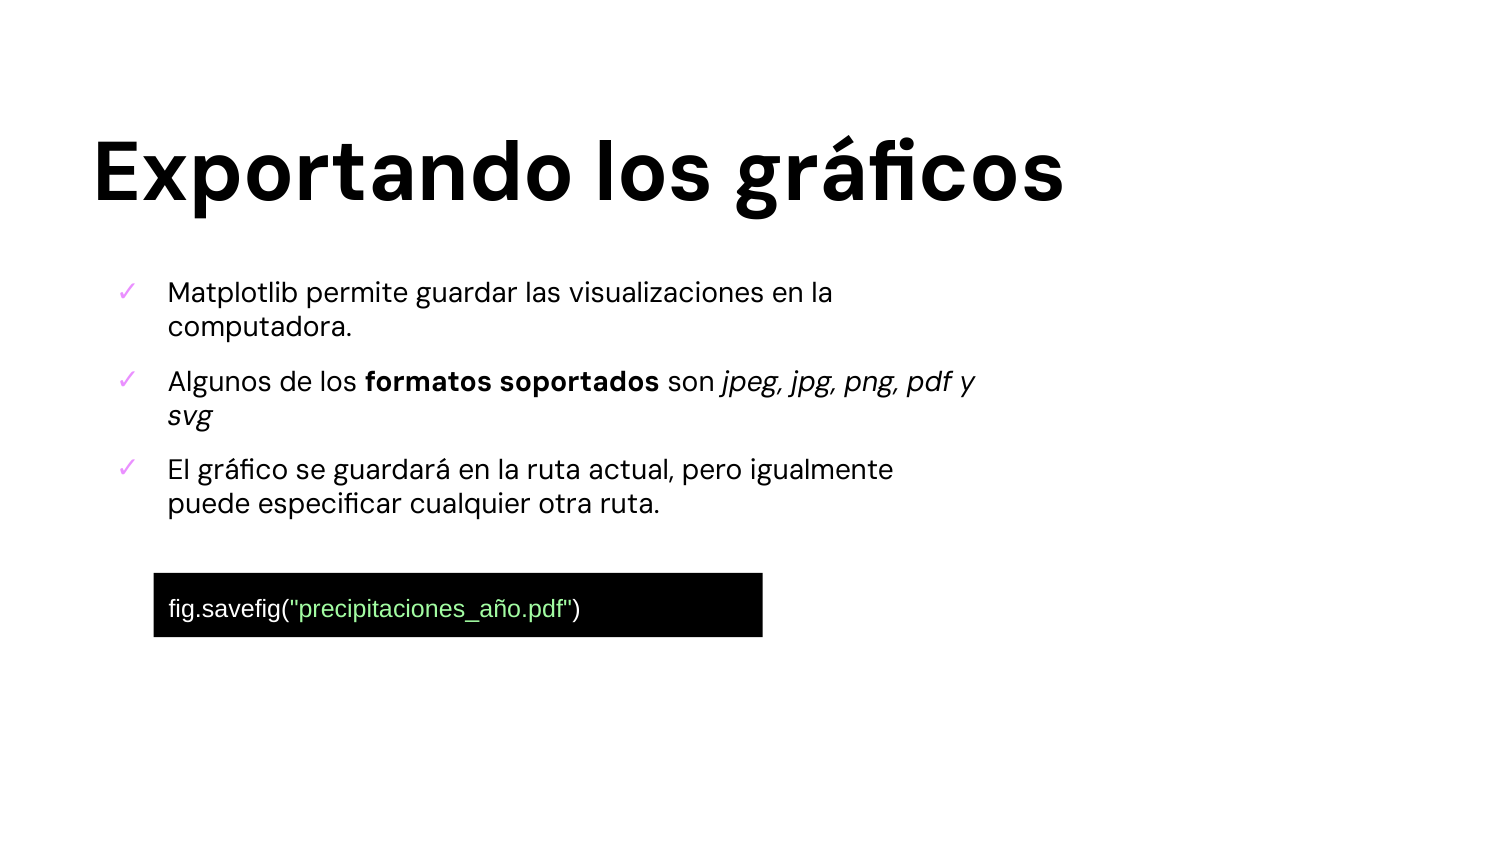

Exportando los gráficos
Matplotlib permite guardar las visualizaciones en la computadora.
Algunos de los formatos soportados son jpeg, jpg, png, pdf y svg
El gráfico se guardará en la ruta actual, pero igualmente puede especificar cualquier otra ruta.

fig.savefig("precipitaciones_año.pdf")